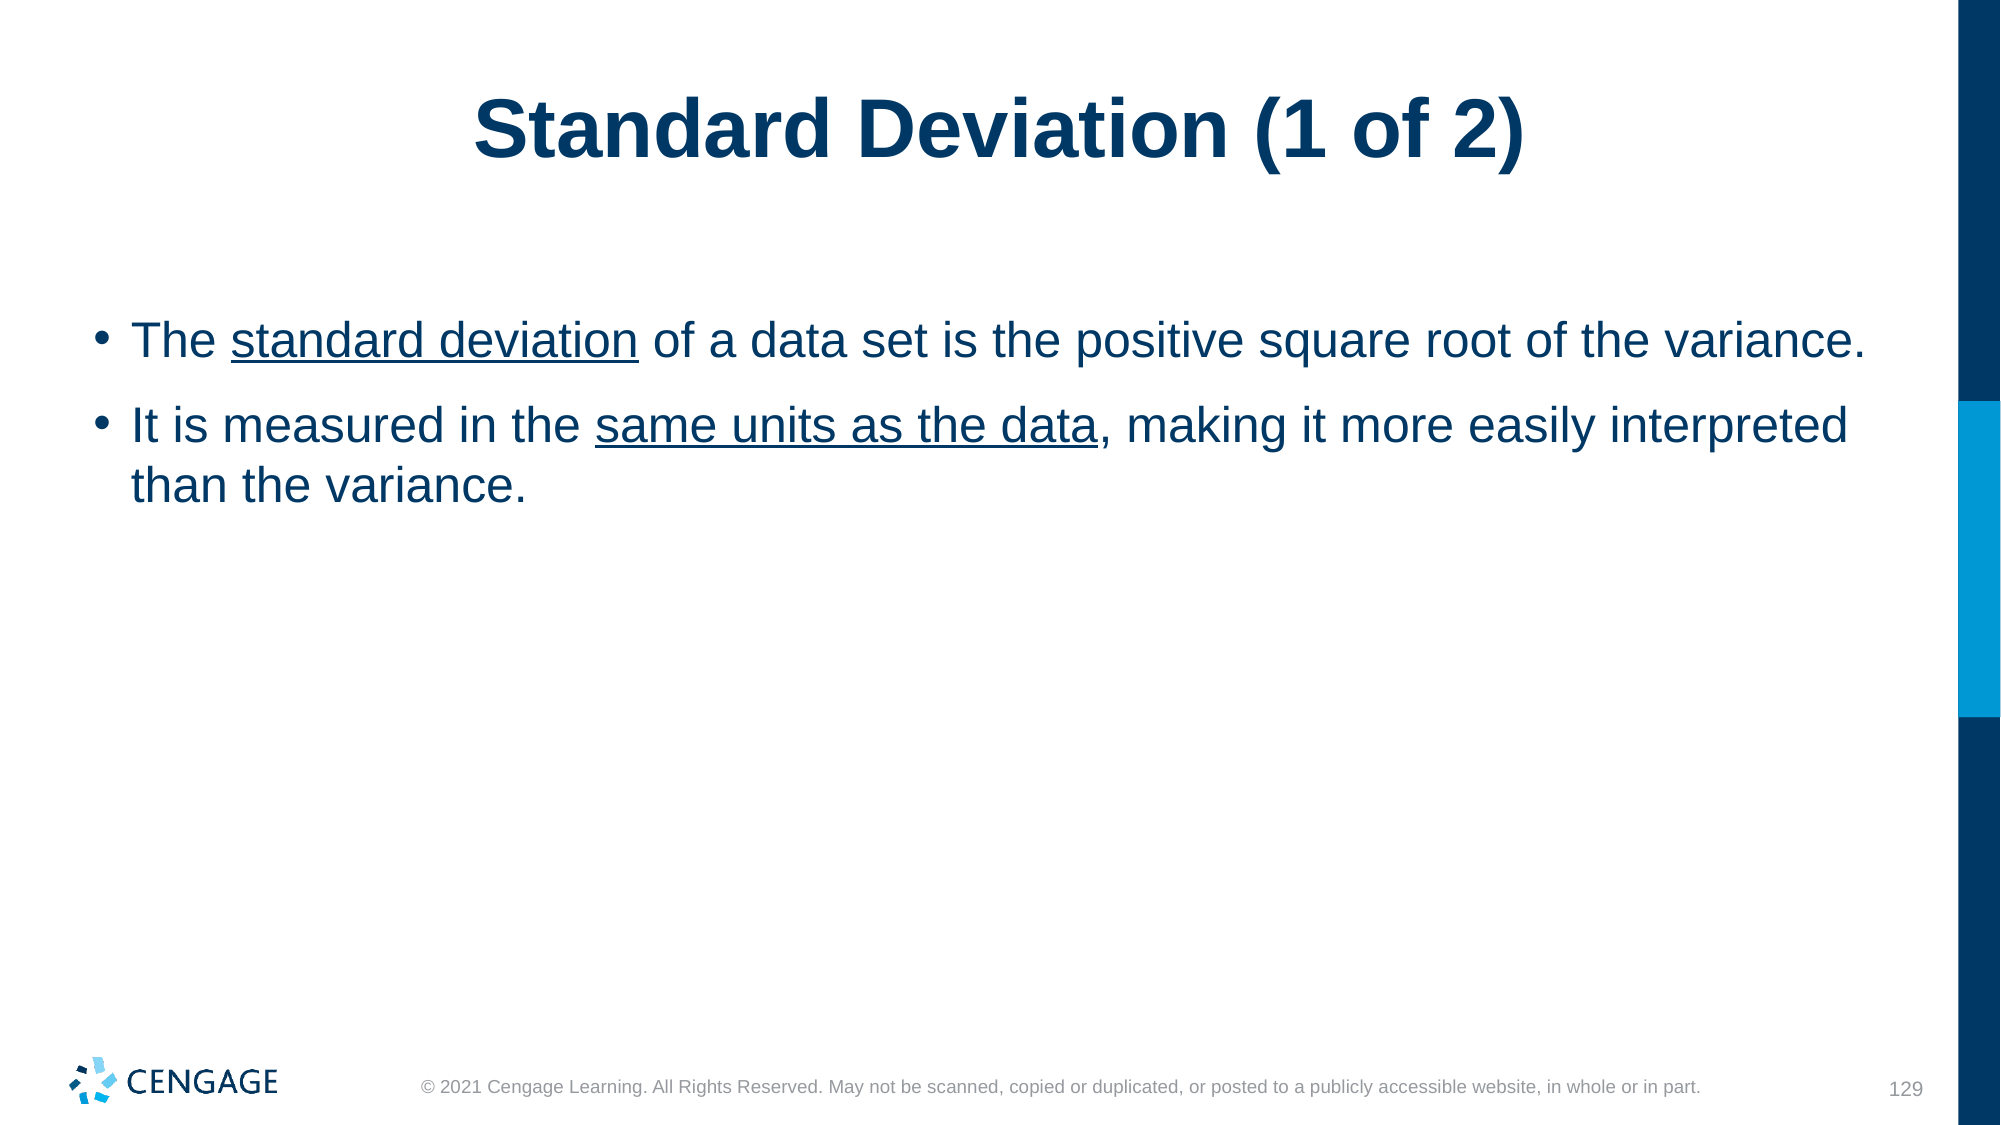

# Standard Deviation (1 of 2)
The standard deviation of a data set is the positive square root of the variance.
It is measured in the same units as the data, making it more easily interpreted than the variance.